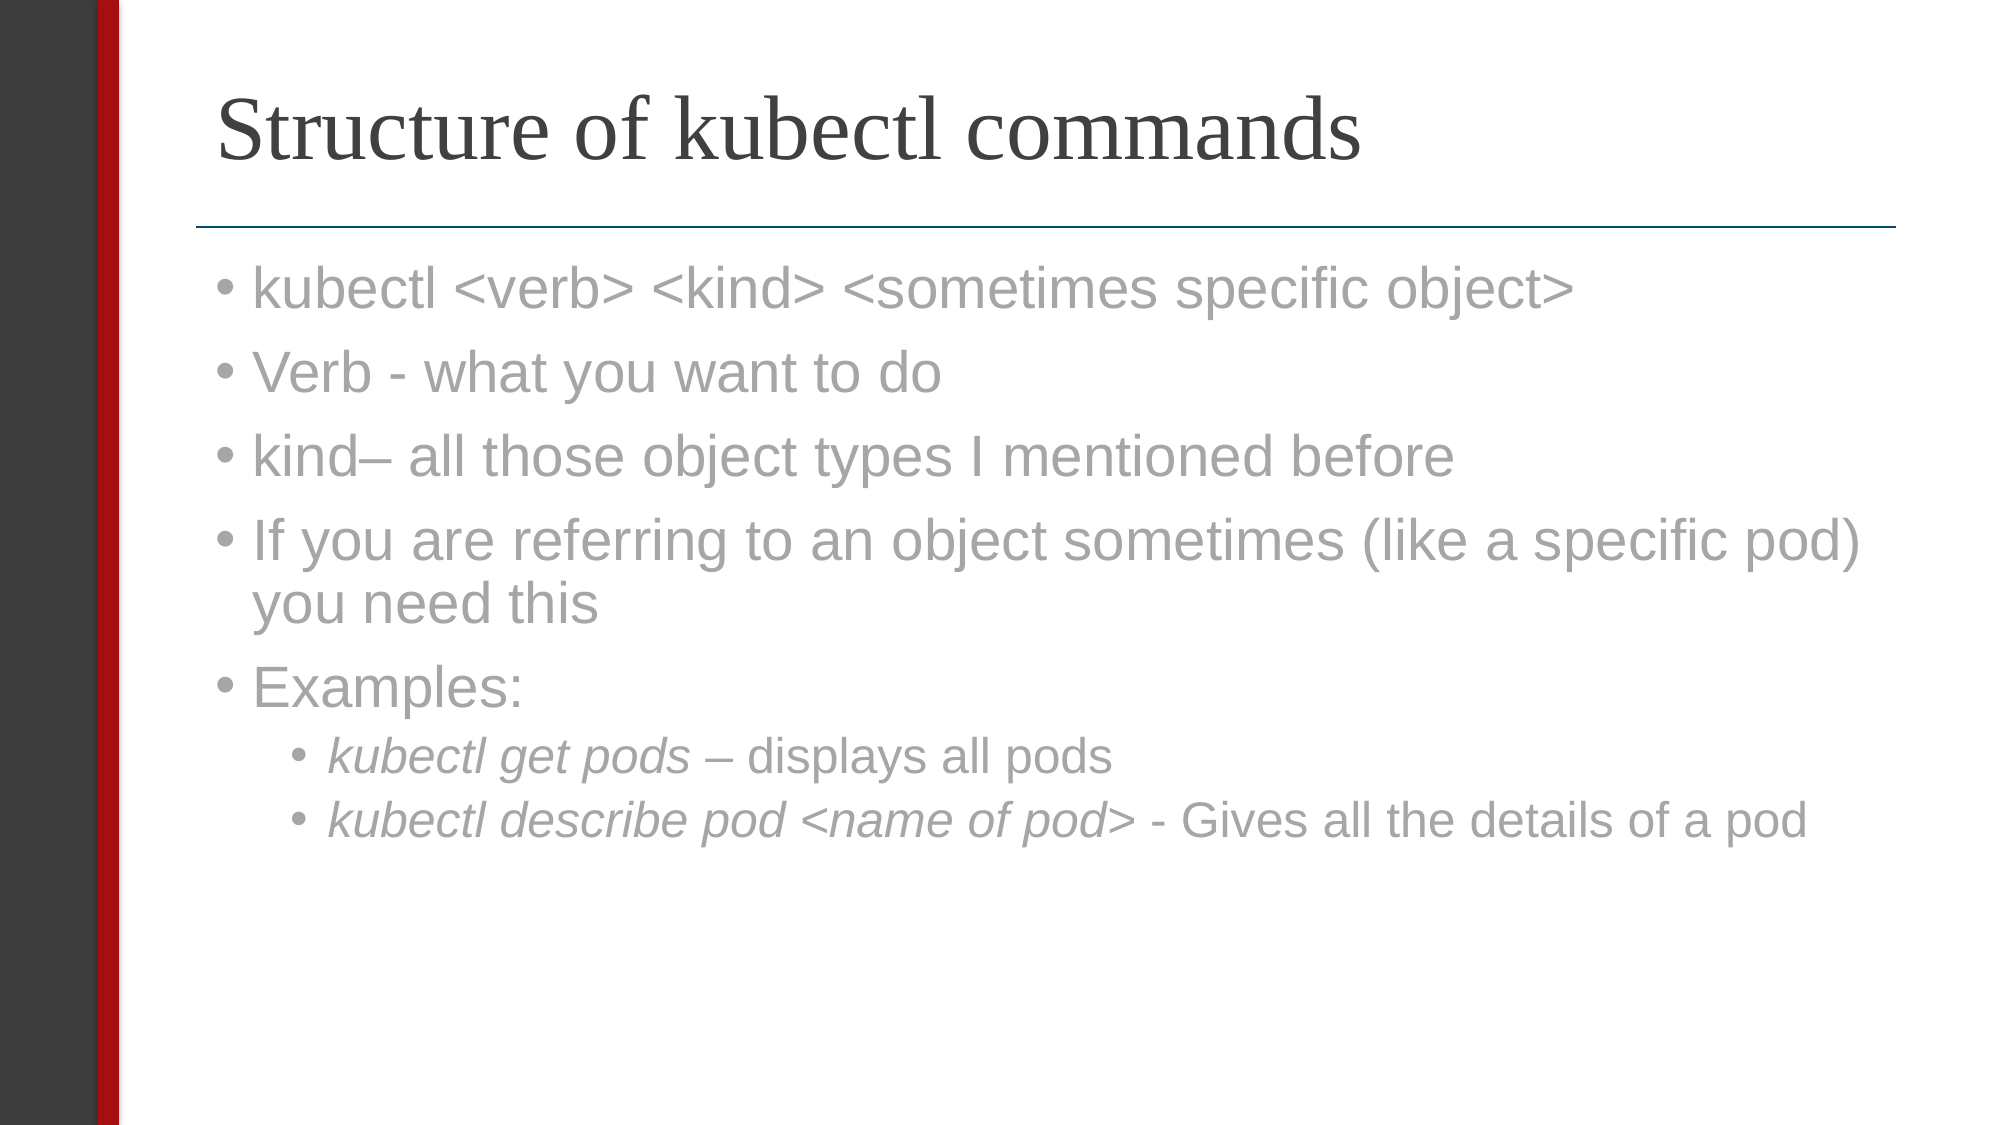

# Structure of kubectl commands
kubectl <verb> <kind> <sometimes specific object>
Verb - what you want to do
kind– all those object types I mentioned before
If you are referring to an object sometimes (like a specific pod) you need this
Examples:
kubectl get pods – displays all pods
kubectl describe pod <name of pod> - Gives all the details of a pod